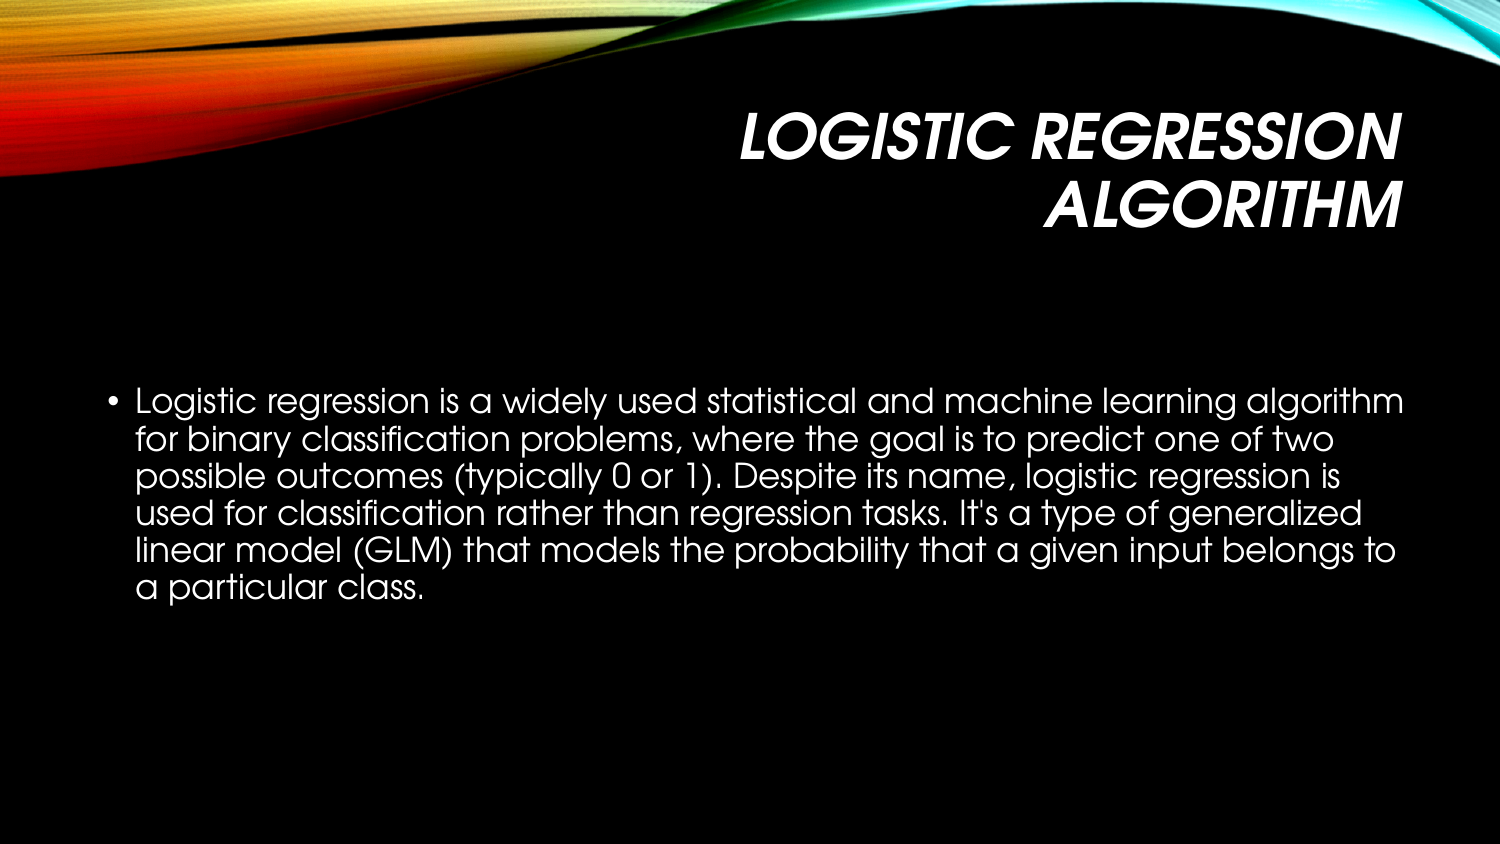

# Logistic regression algorithm
Logistic regression is a widely used statistical and machine learning algorithm for binary classification problems, where the goal is to predict one of two possible outcomes (typically 0 or 1). Despite its name, logistic regression is used for classification rather than regression tasks. It's a type of generalized linear model (GLM) that models the probability that a given input belongs to a particular class.